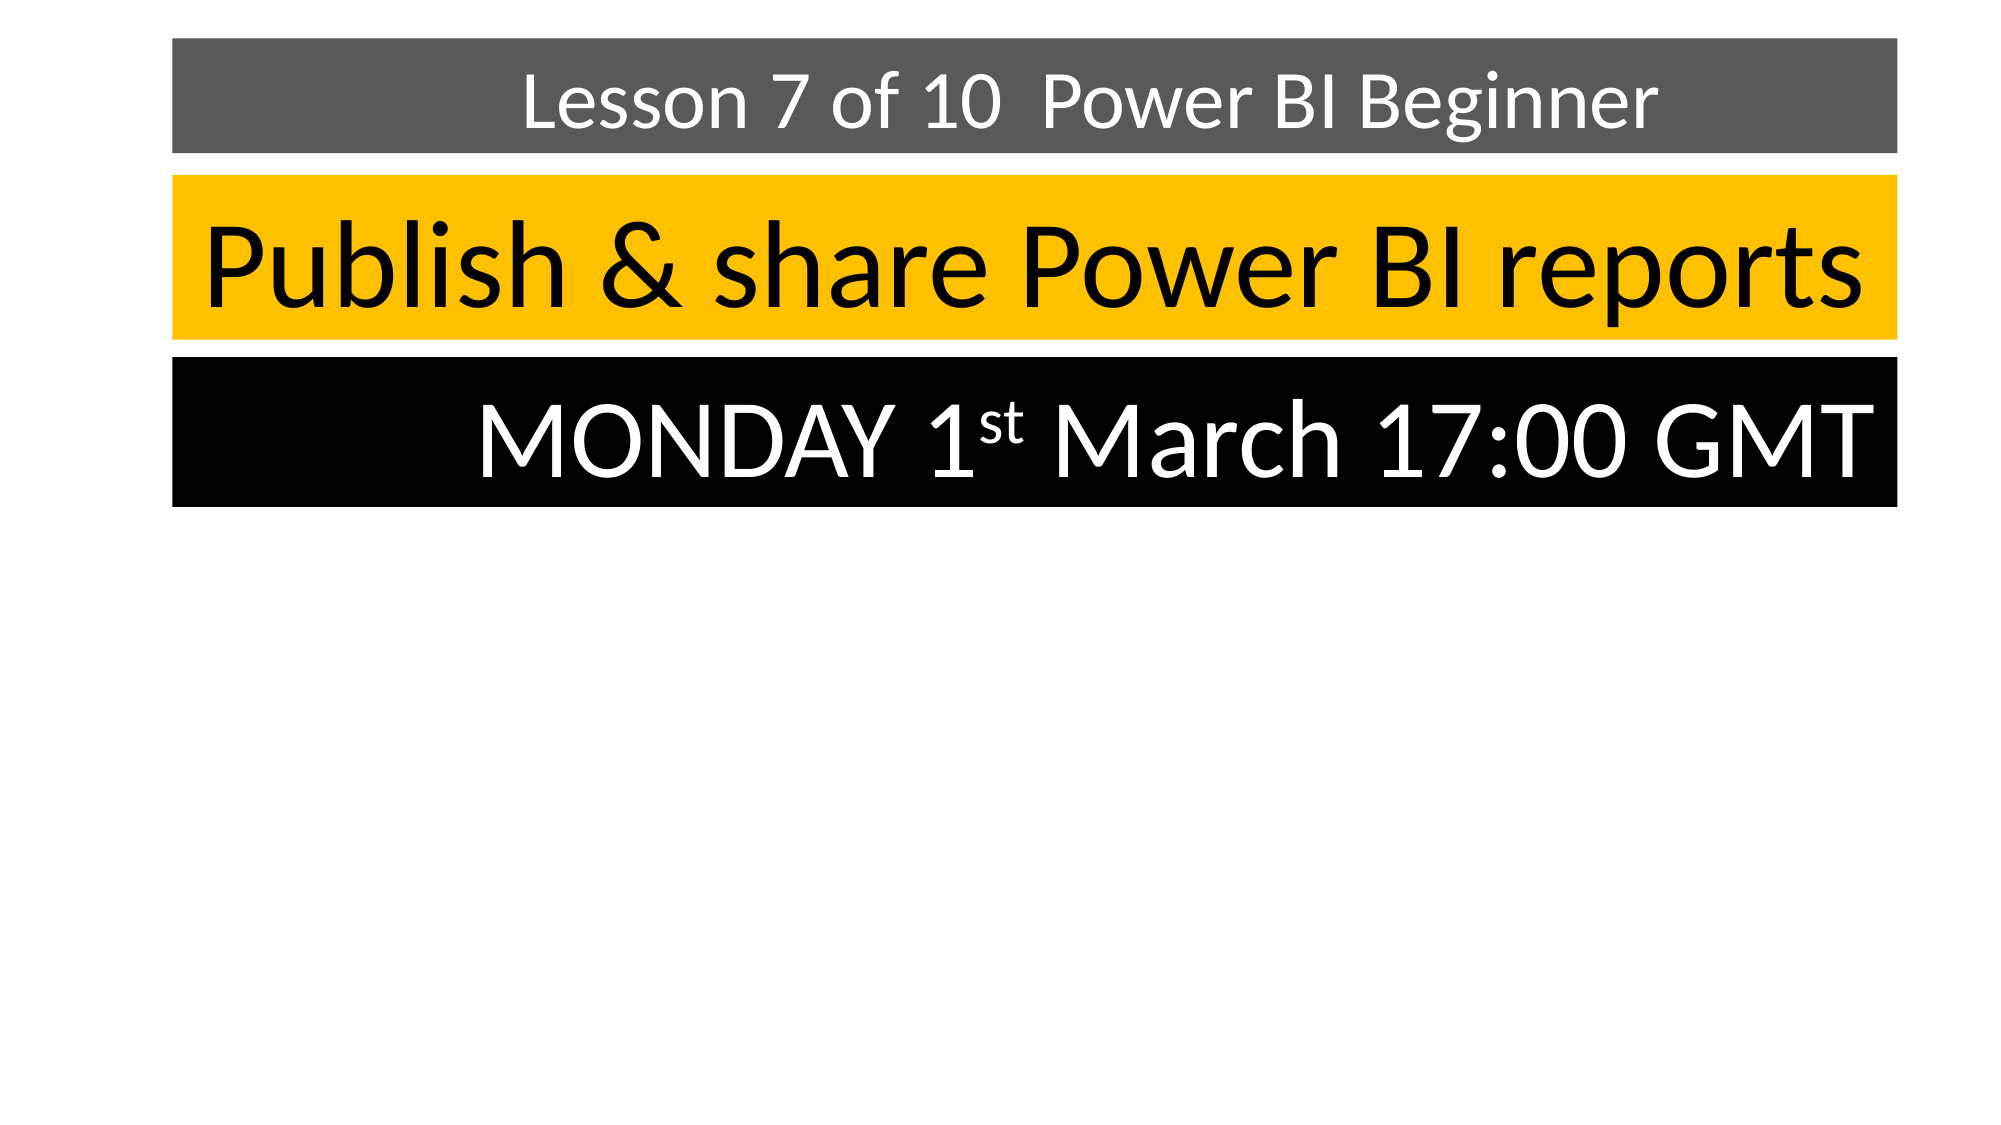

Lesson 7 of 10  Power BI Beginner
Publish & share Power BI reports
           MONDAY 1st March 17:00 GMT